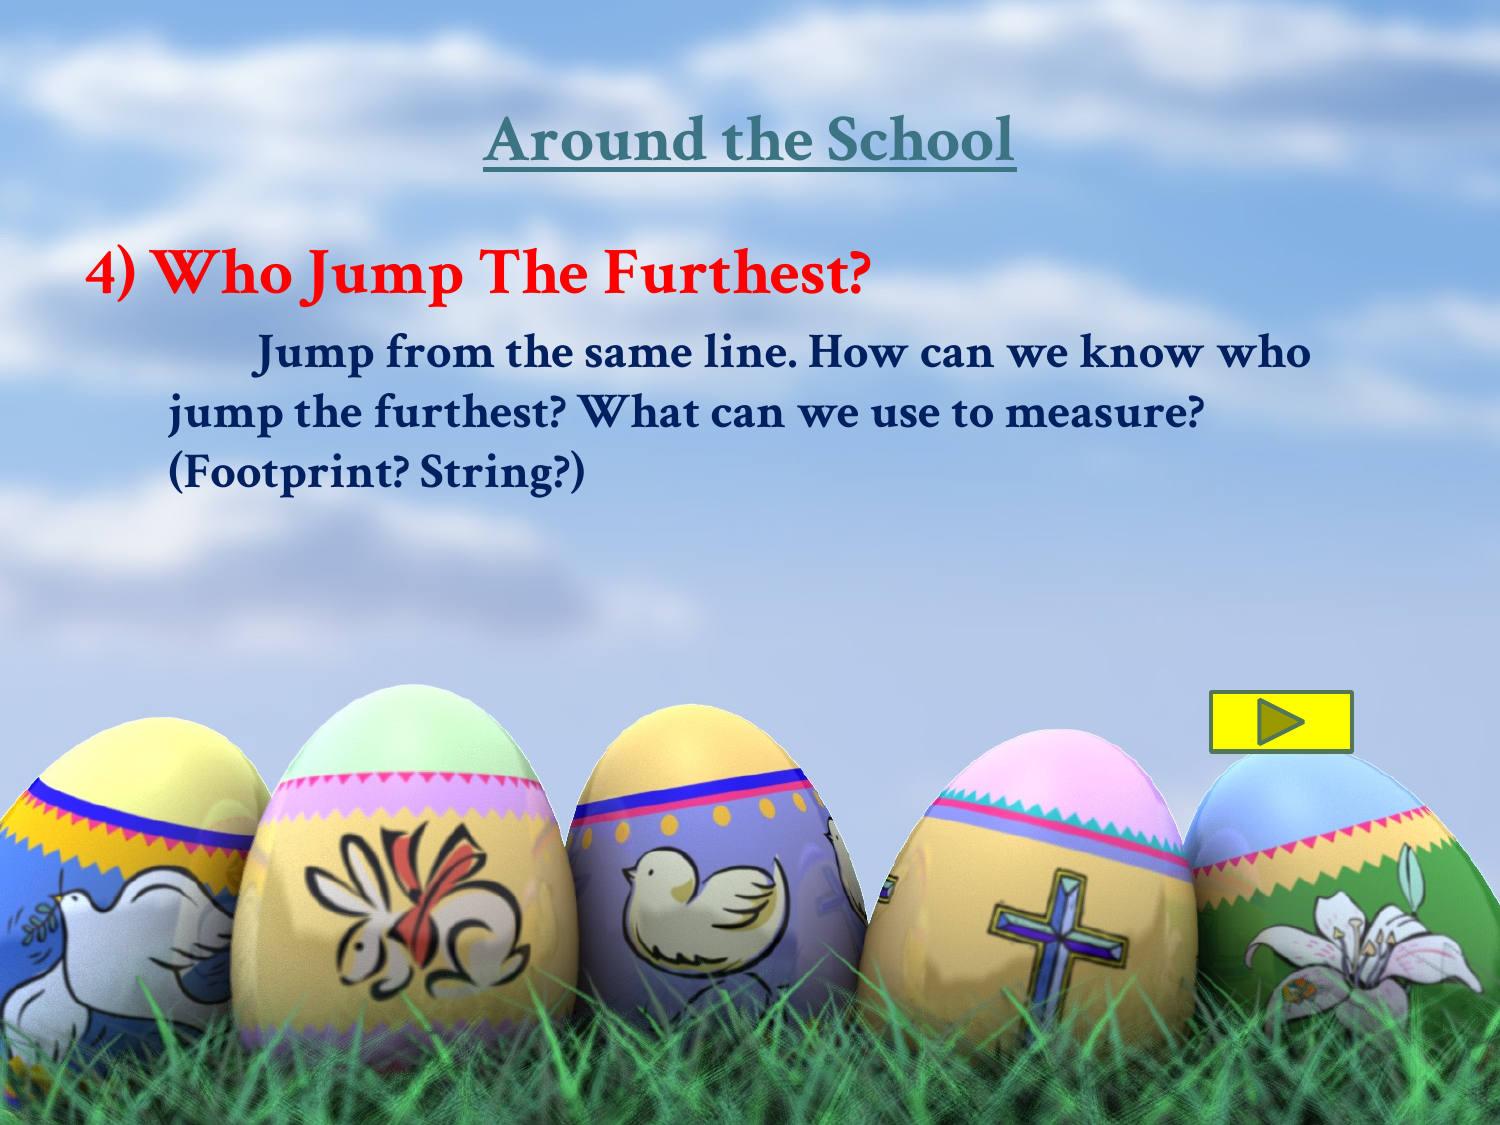

# Around the School
4) Who Jump The Furthest?
Jump from the same line. How can we know who jump the furthest? What can we use to measure? (Footprint? String?)